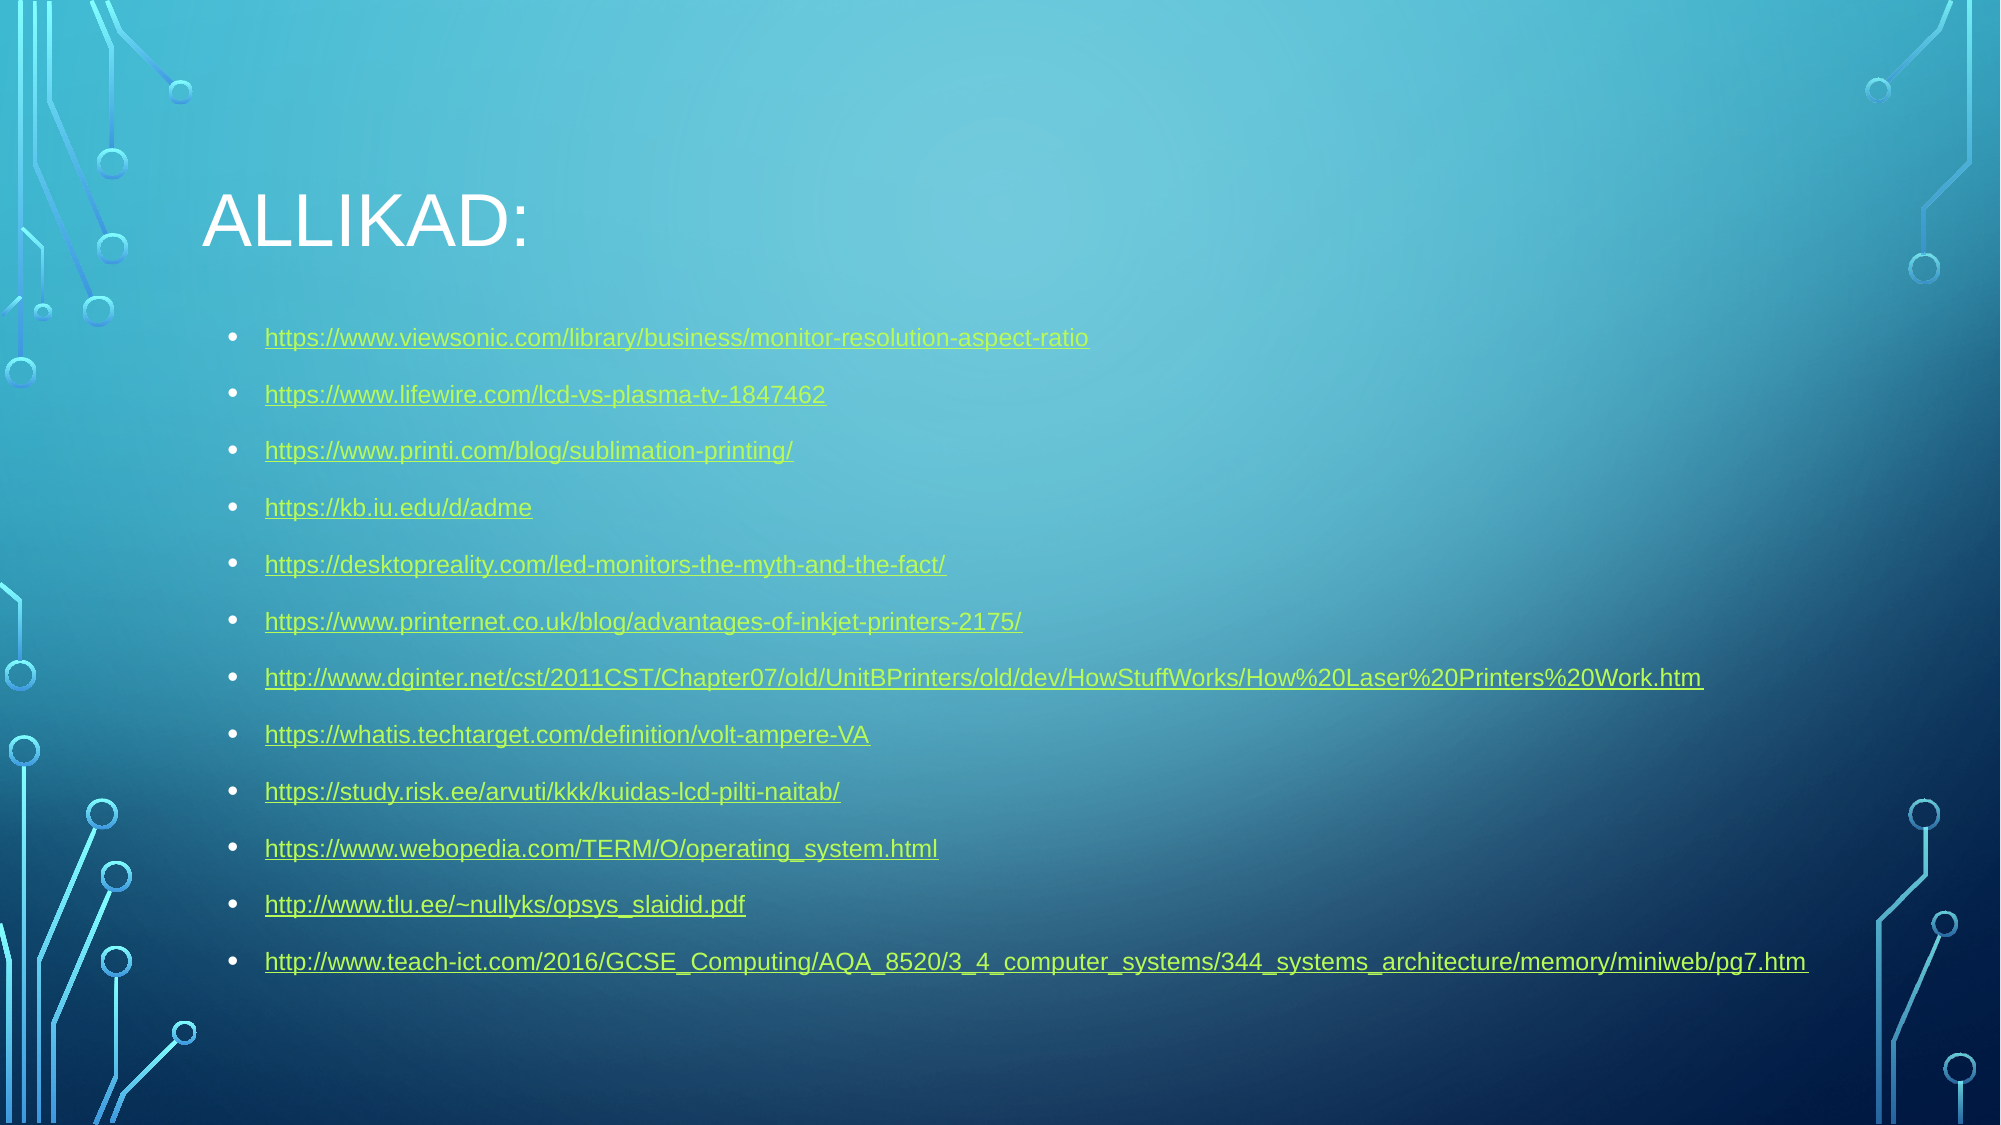

# Allikad:
https://www.viewsonic.com/library/business/monitor-resolution-aspect-ratio
https://www.lifewire.com/lcd-vs-plasma-tv-1847462
https://www.printi.com/blog/sublimation-printing/
https://kb.iu.edu/d/adme
https://desktopreality.com/led-monitors-the-myth-and-the-fact/
https://www.printernet.co.uk/blog/advantages-of-inkjet-printers-2175/
http://www.dginter.net/cst/2011CST/Chapter07/old/UnitBPrinters/old/dev/HowStuffWorks/How%20Laser%20Printers%20Work.htm
https://whatis.techtarget.com/definition/volt-ampere-VA
https://study.risk.ee/arvuti/kkk/kuidas-lcd-pilti-naitab/
https://www.webopedia.com/TERM/O/operating_system.html
http://www.tlu.ee/~nullyks/opsys_slaidid.pdf
http://www.teach-ict.com/2016/GCSE_Computing/AQA_8520/3_4_computer_systems/344_systems_architecture/memory/miniweb/pg7.htm